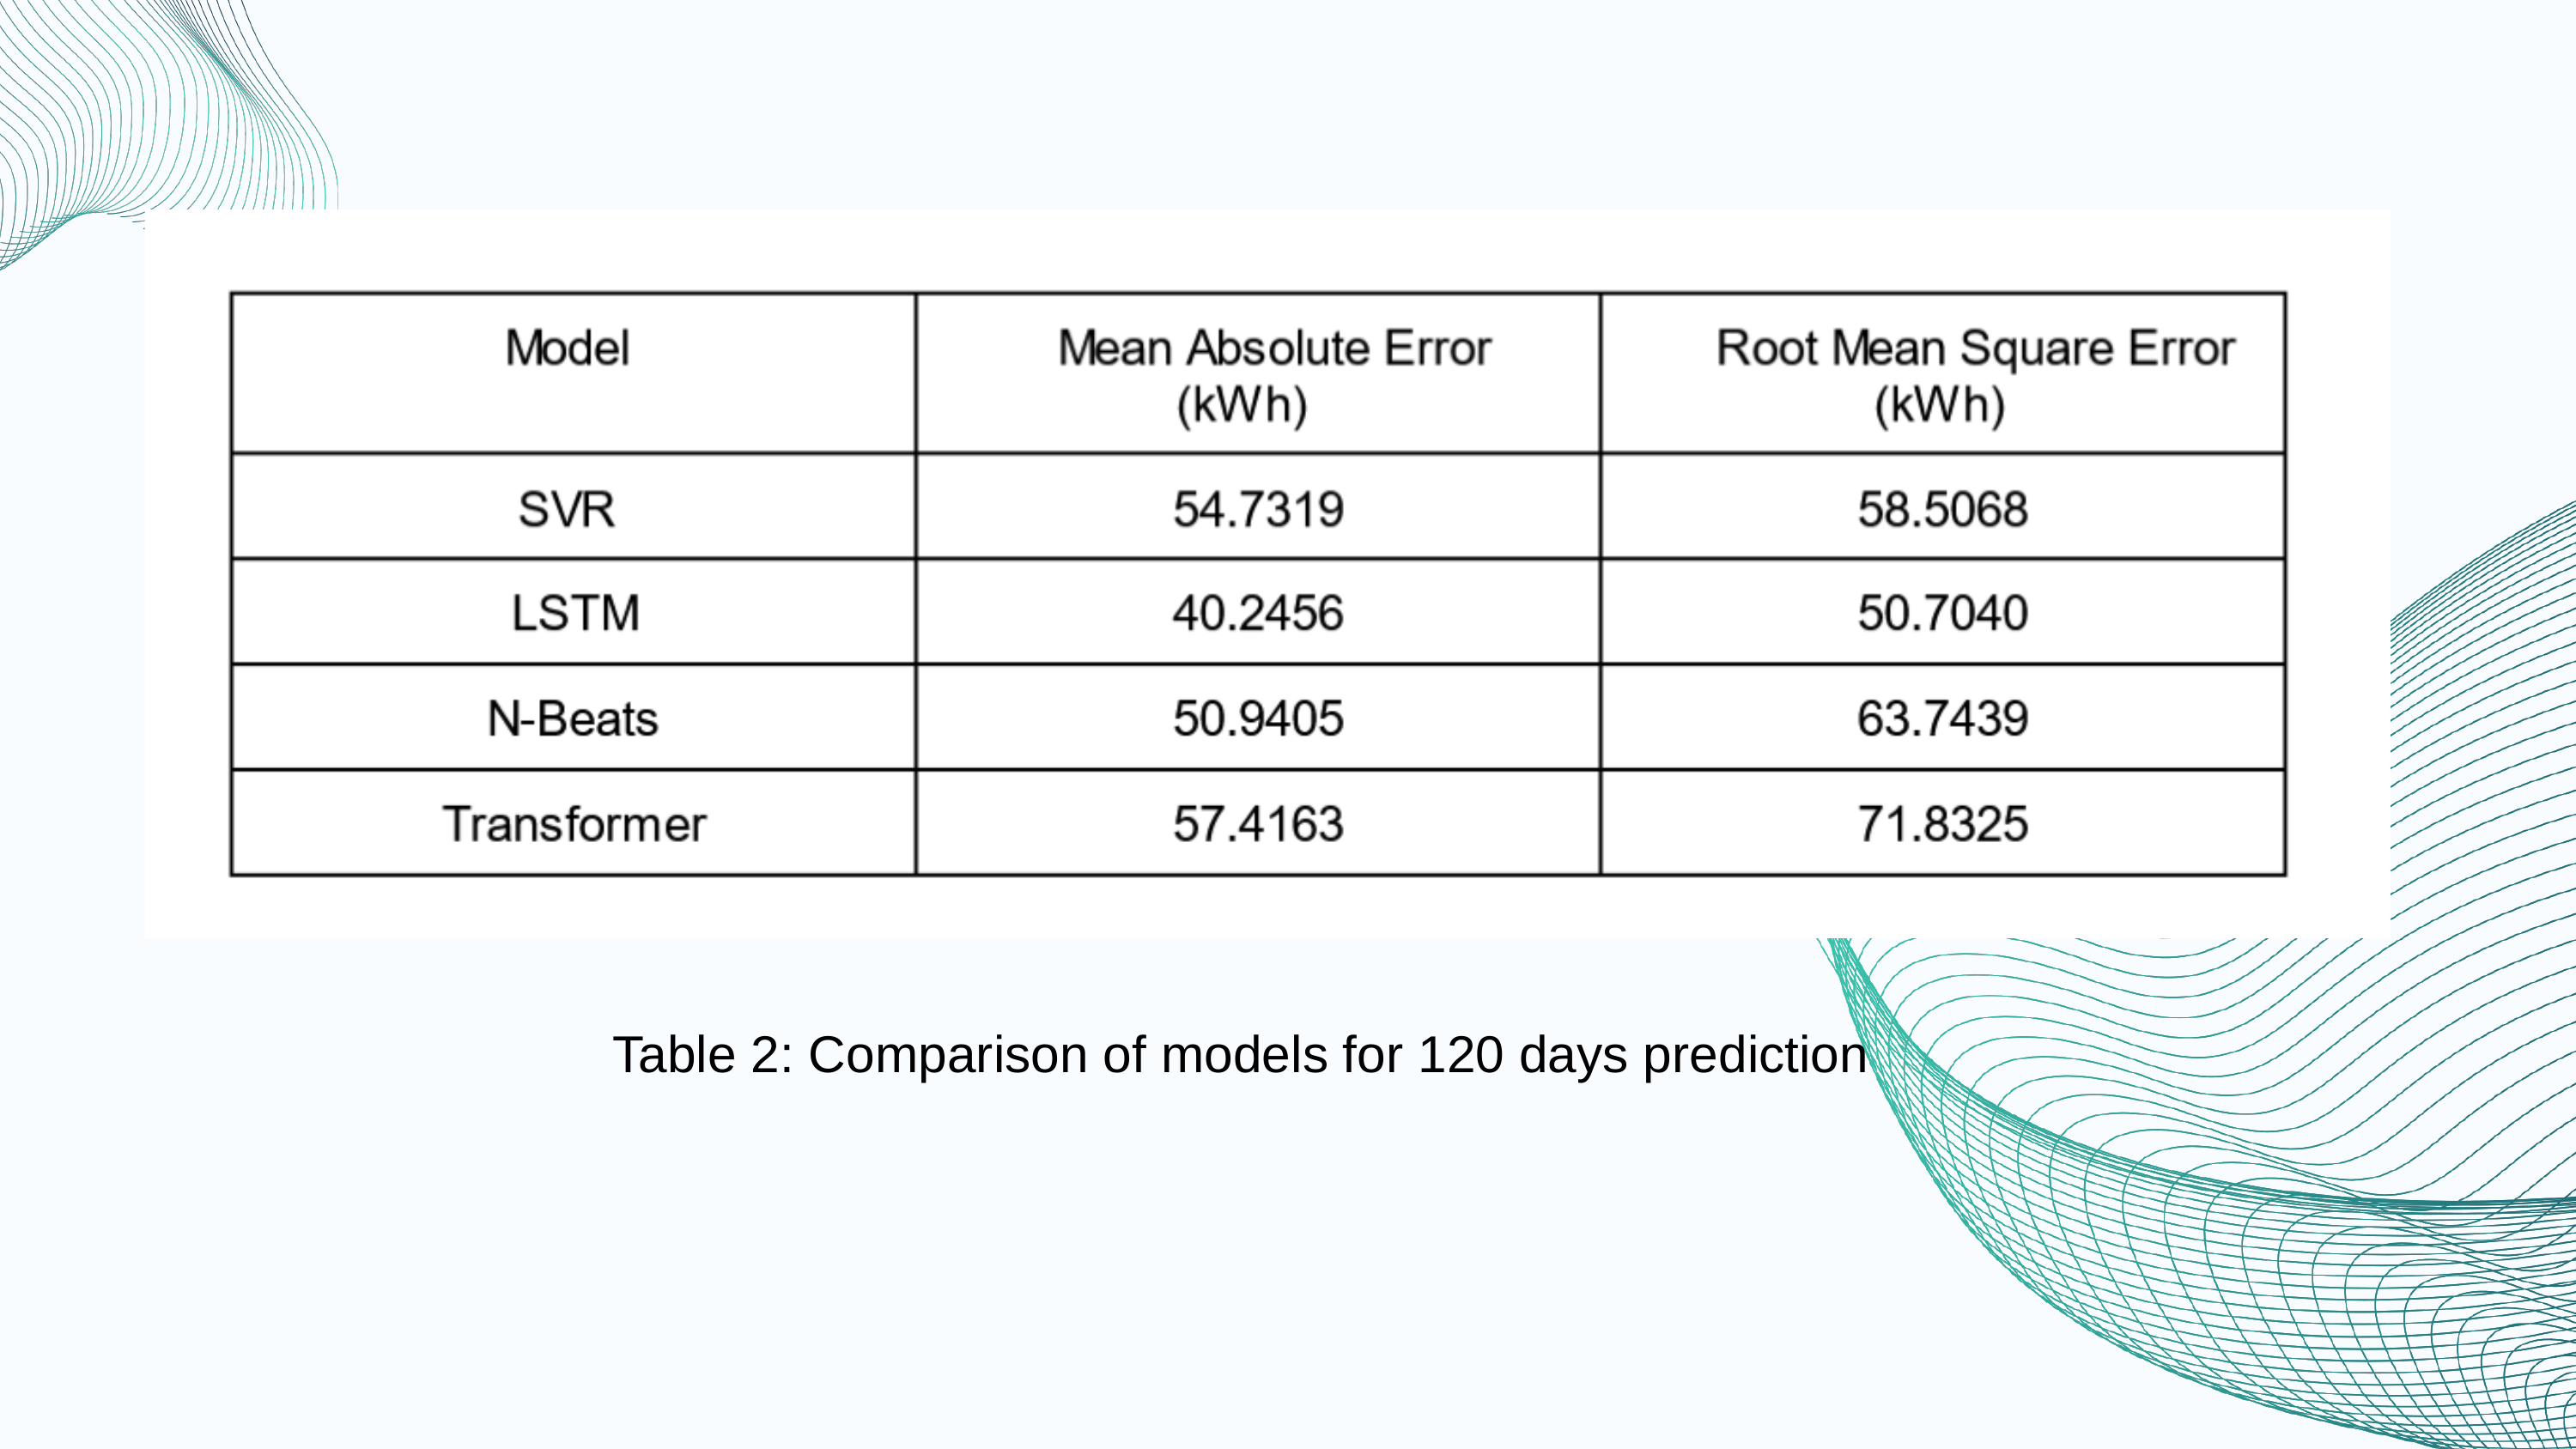

Table 2: Comparison of models for 120 days prediction